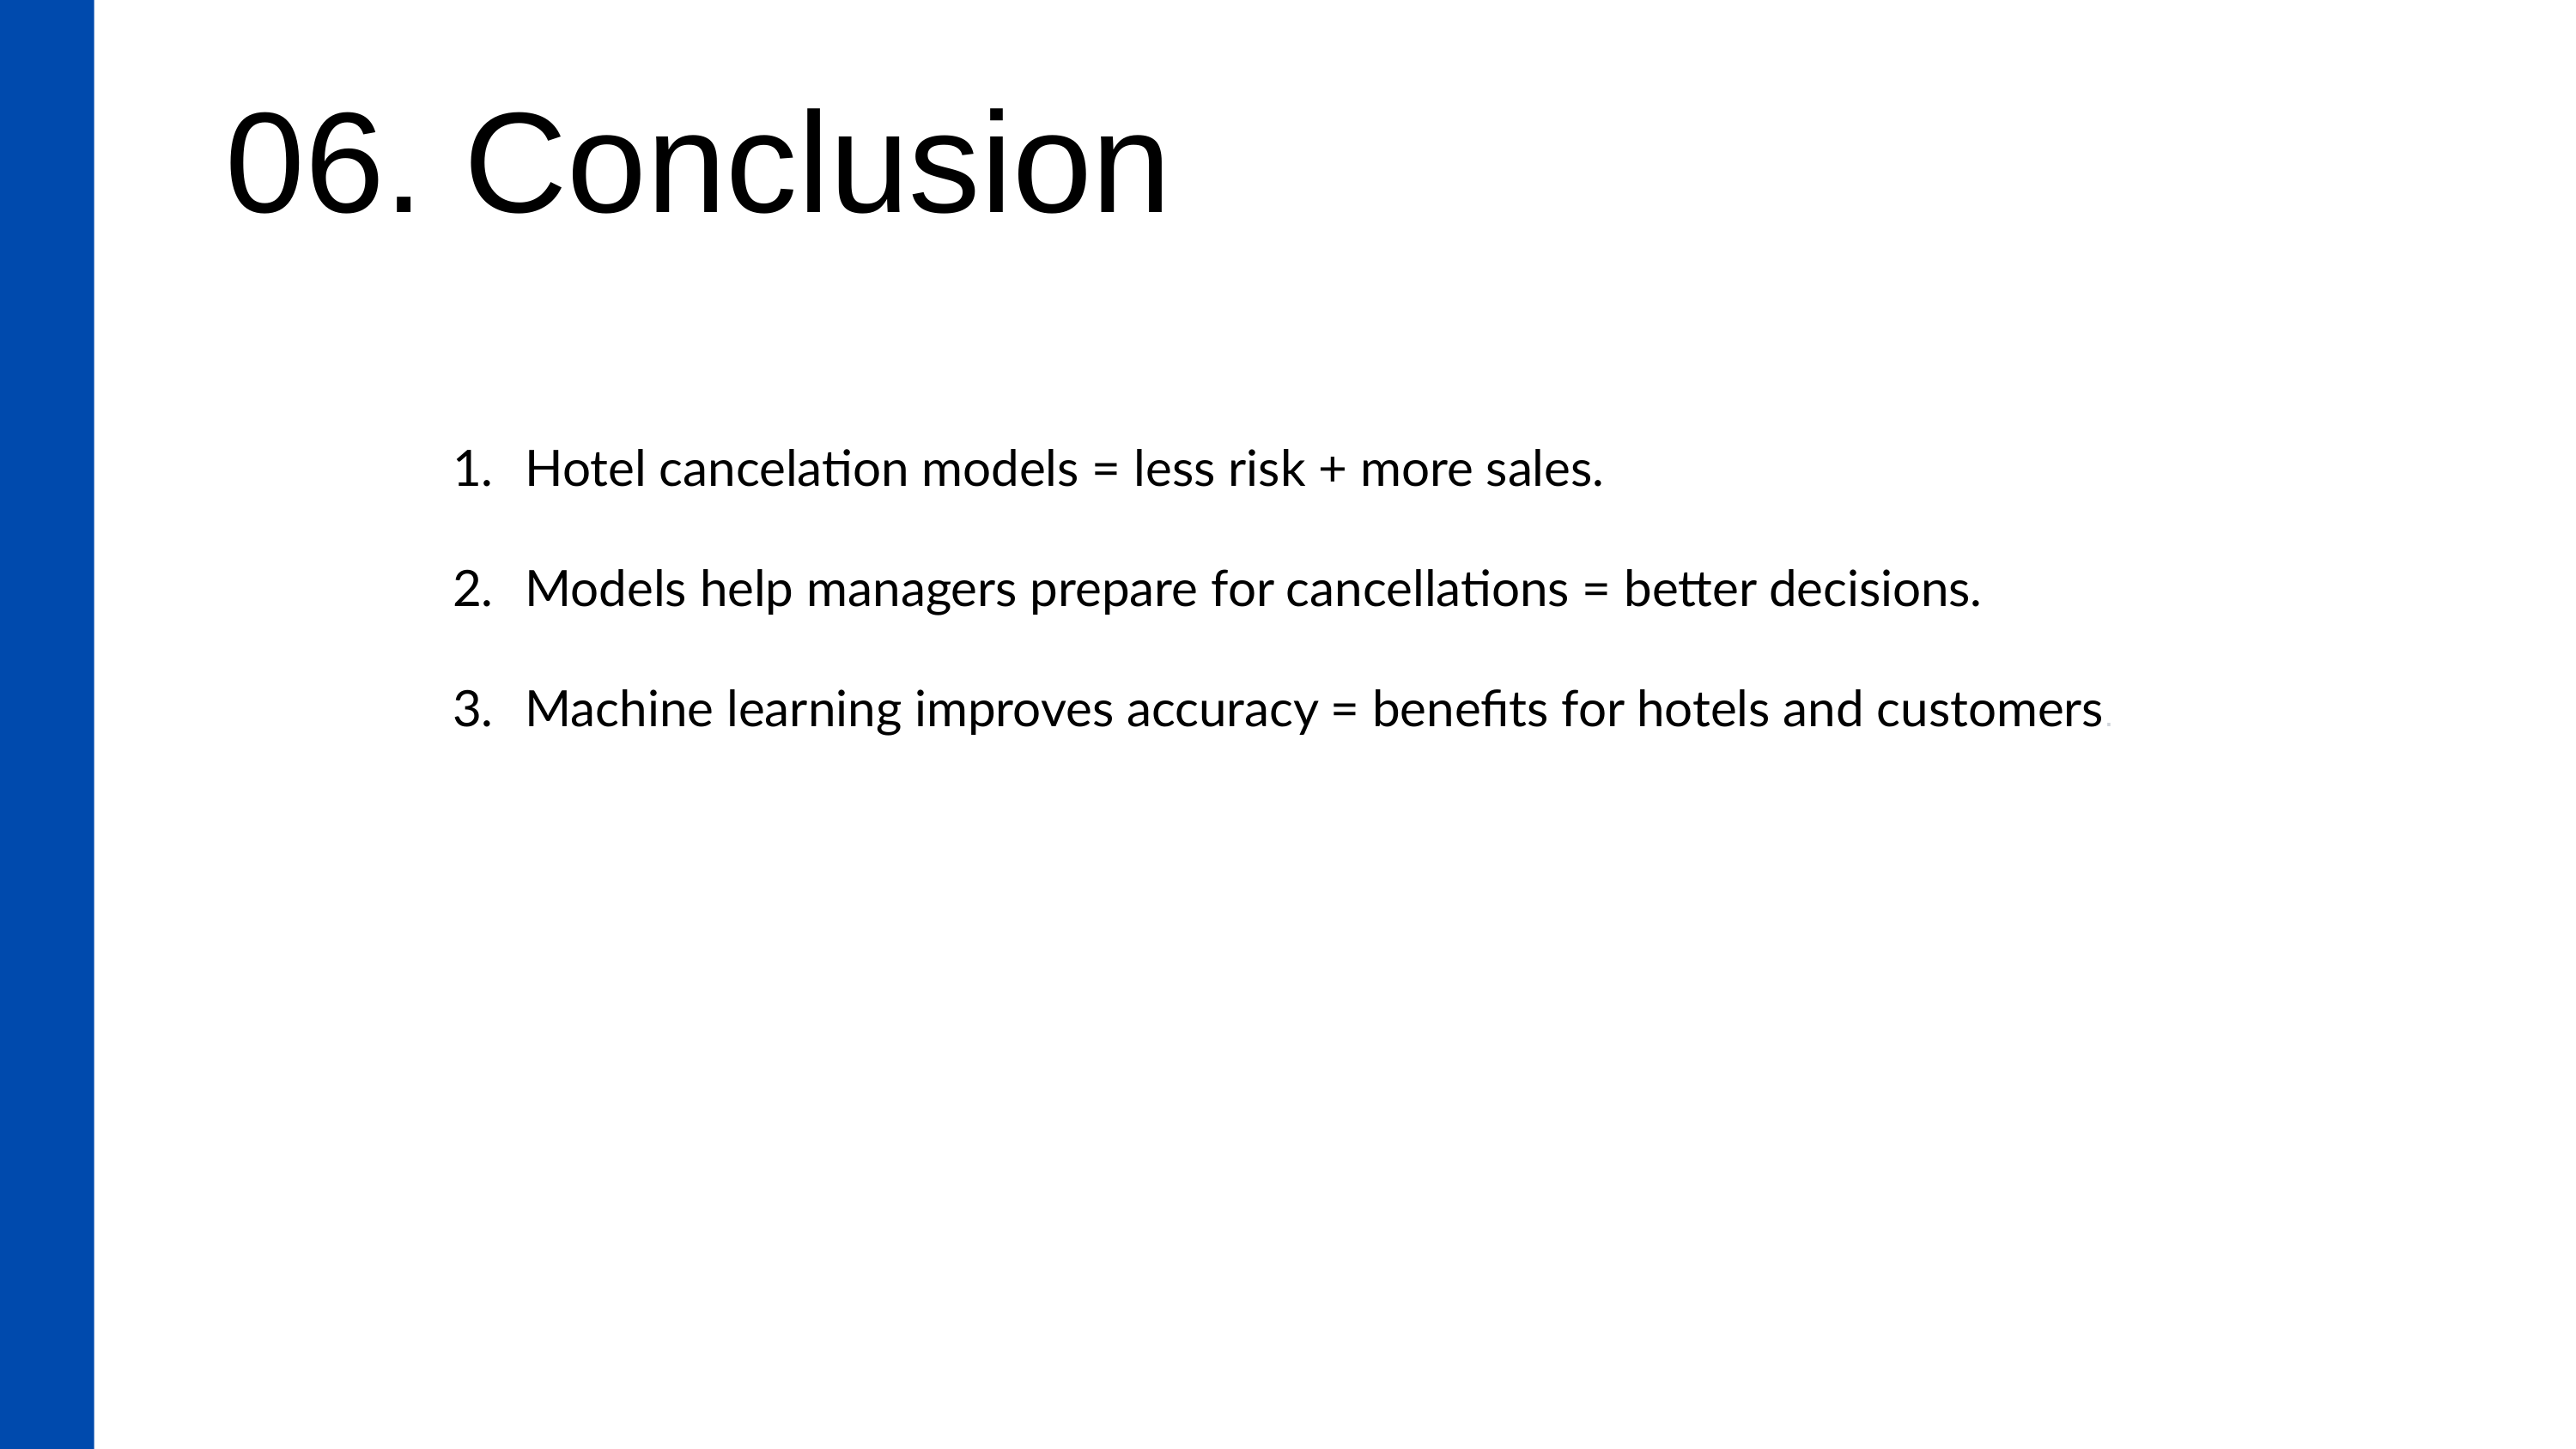

06. Conclusion
Hotel cancelation models = less risk + more sales.
Models help managers prepare for cancellations = better decisions.
Machine learning improves accuracy = benefits for hotels and customers.